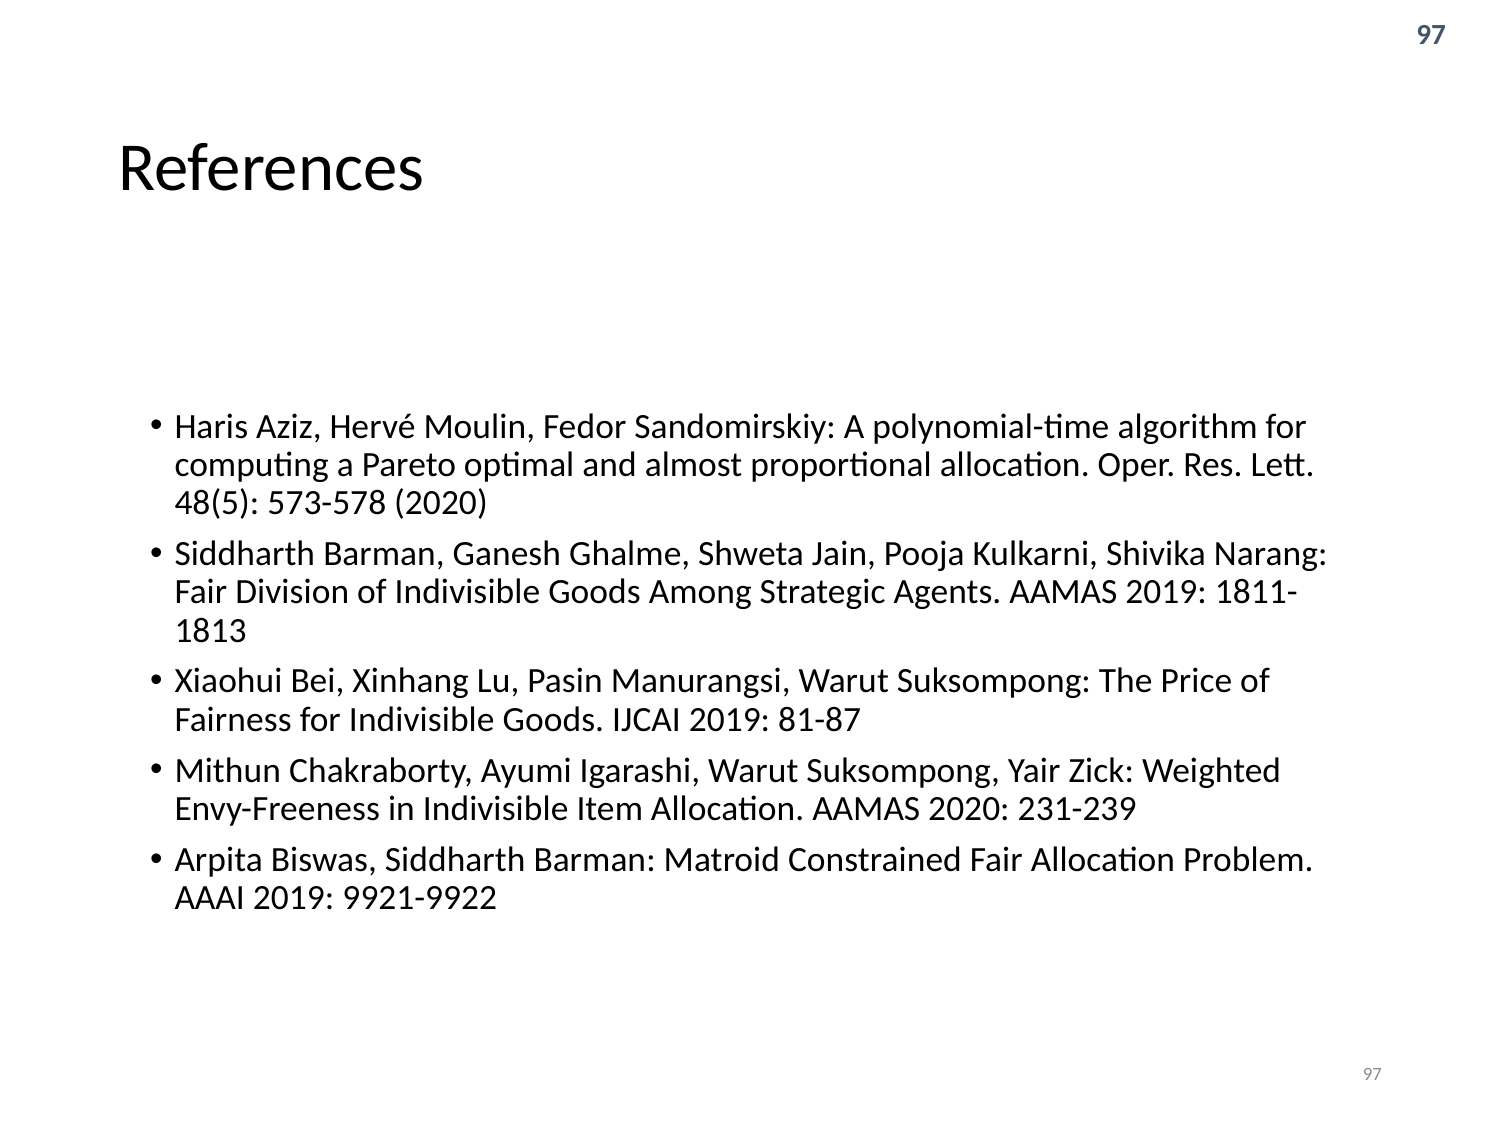

# References
Haris Aziz, Hervé Moulin, Fedor Sandomirskiy: A polynomial-time algorithm for computing a Pareto optimal and almost proportional allocation. Oper. Res. Lett. 48(5): 573-578 (2020)
Siddharth Barman, Ganesh Ghalme, Shweta Jain, Pooja Kulkarni, Shivika Narang: Fair Division of Indivisible Goods Among Strategic Agents. AAMAS 2019: 1811-1813
Xiaohui Bei, Xinhang Lu, Pasin Manurangsi, Warut Suksompong: The Price of Fairness for Indivisible Goods. IJCAI 2019: 81-87
Mithun Chakraborty, Ayumi Igarashi, Warut Suksompong, Yair Zick: Weighted Envy-Freeness in Indivisible Item Allocation. AAMAS 2020: 231-239
Arpita Biswas, Siddharth Barman: Matroid Constrained Fair Allocation Problem. AAAI 2019: 9921-9922

97